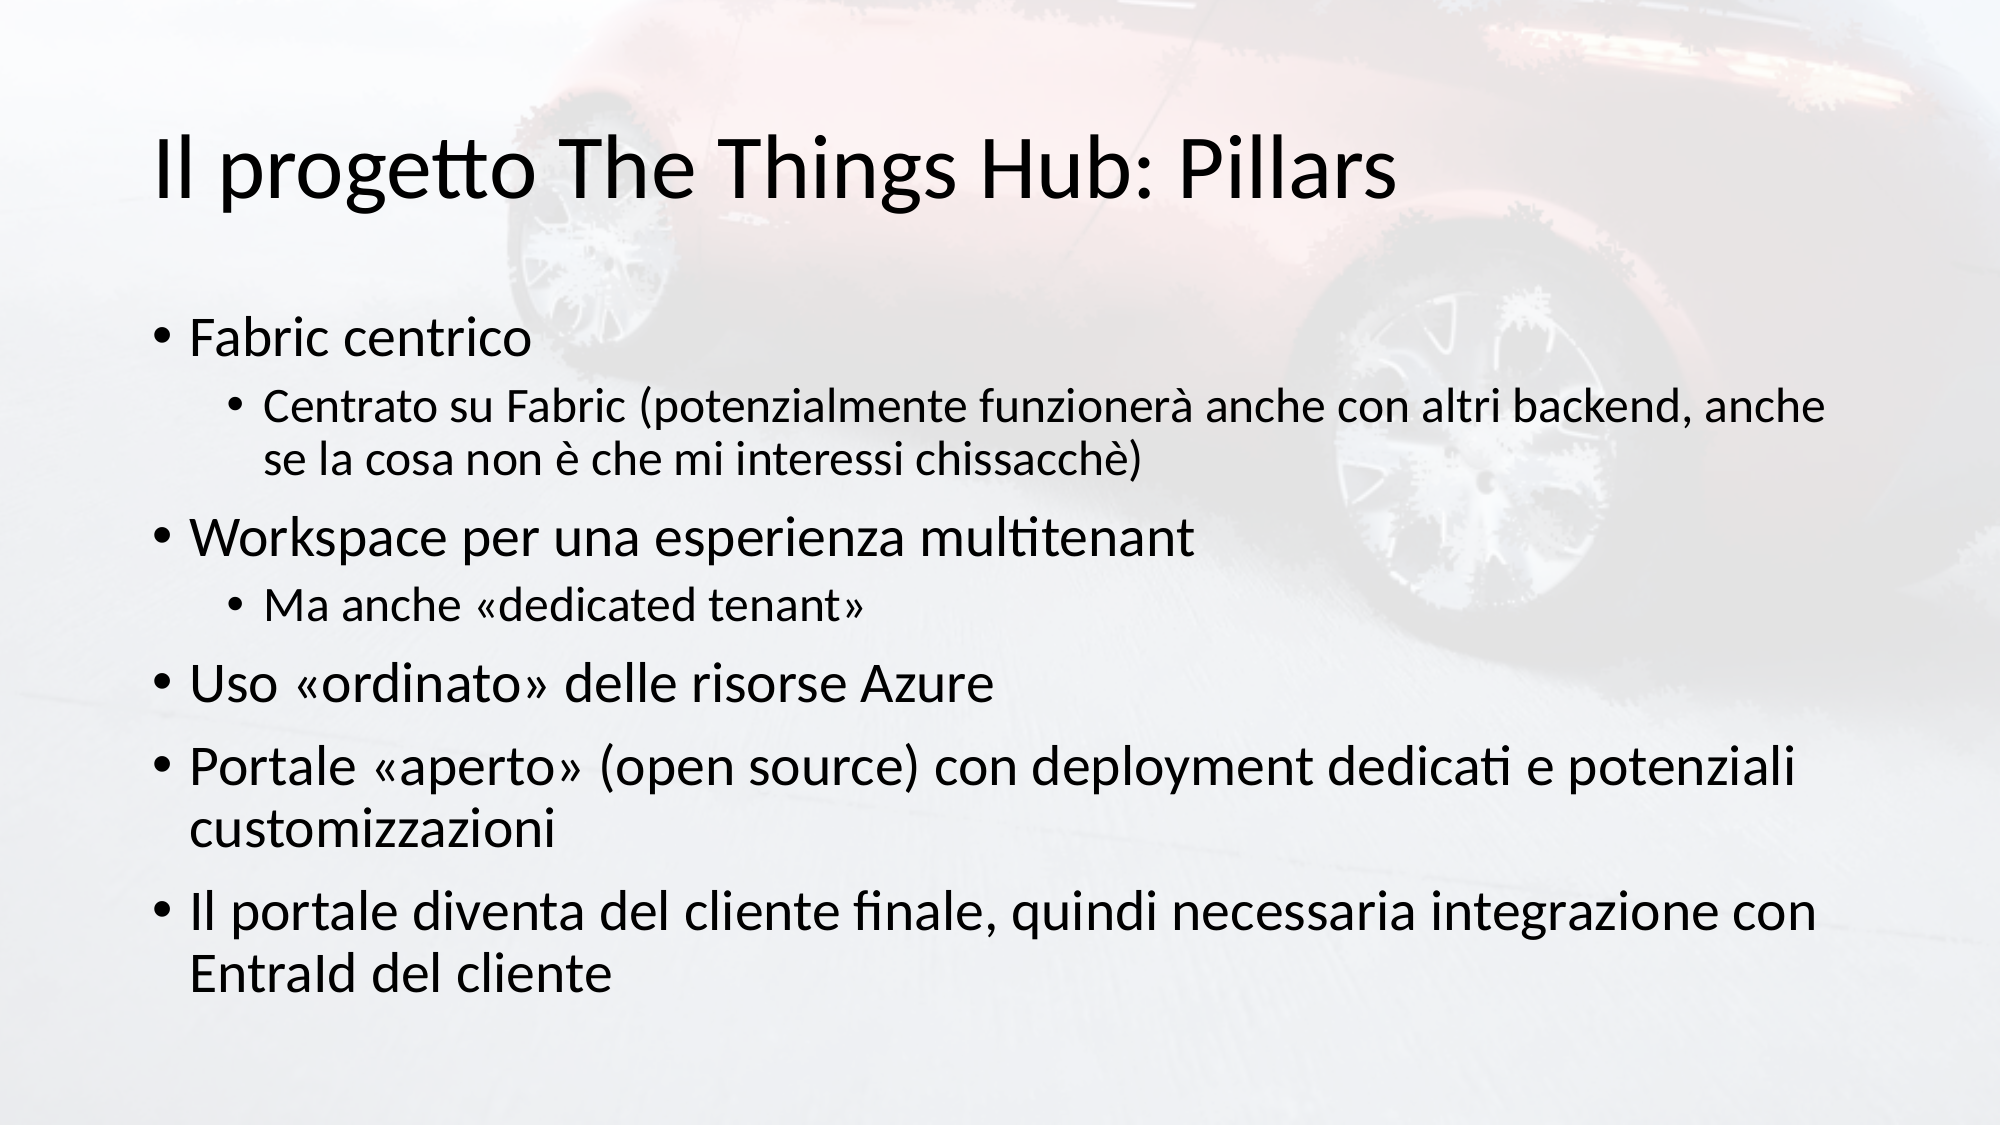

# Il progetto The Things Hub: Pillars
Fabric centrico
Centrato su Fabric (potenzialmente funzionerà anche con altri backend, anche se la cosa non è che mi interessi chissacchè)
Workspace per una esperienza multitenant
Ma anche «dedicated tenant»
Uso «ordinato» delle risorse Azure
Portale «aperto» (open source) con deployment dedicati e potenziali customizzazioni
Il portale diventa del cliente finale, quindi necessaria integrazione con EntraId del cliente